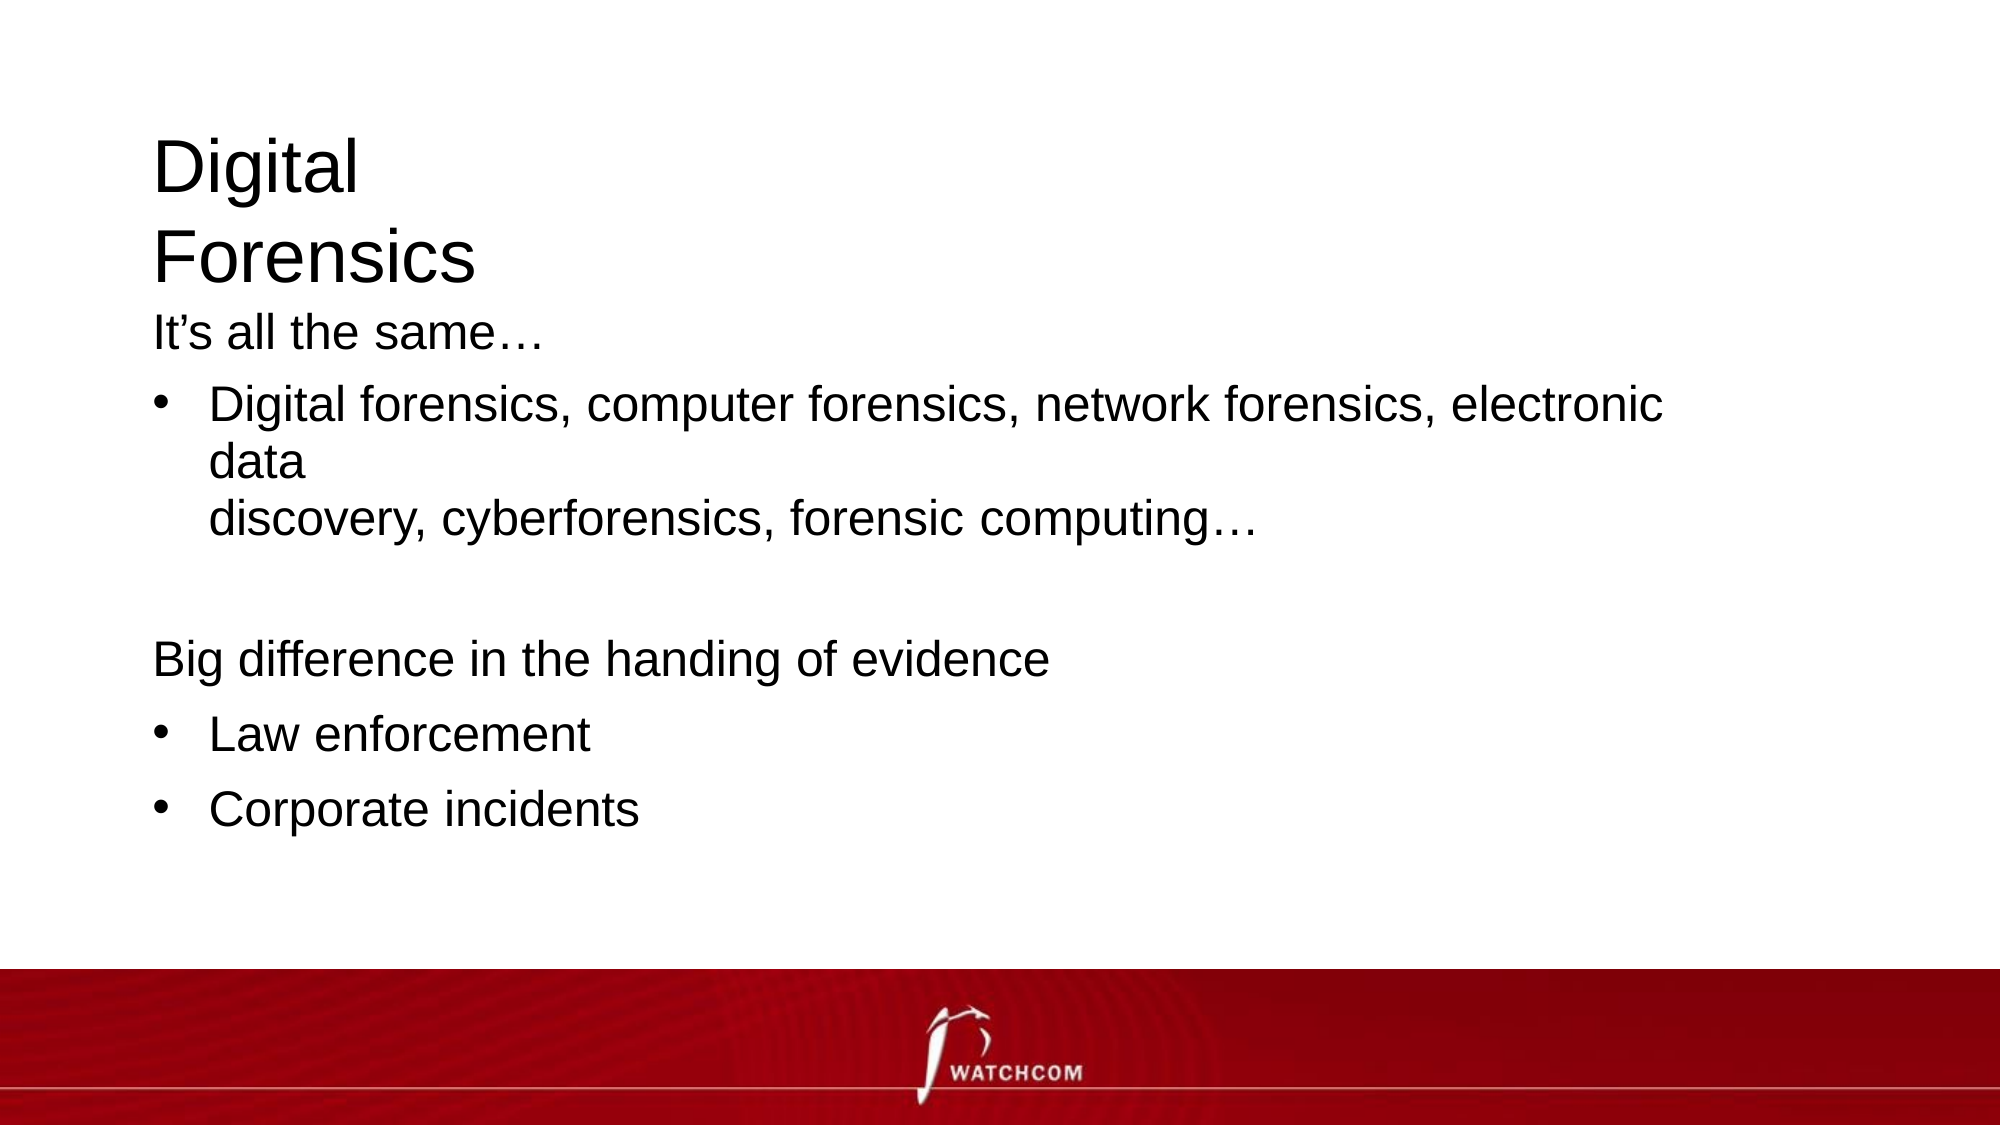

# Digital Forensics
It’s all the same…
Digital forensics, computer forensics, network forensics, electronic data
discovery, cyberforensics, forensic computing…

Big difference in the handing of evidence
Law enforcement
Corporate incidents